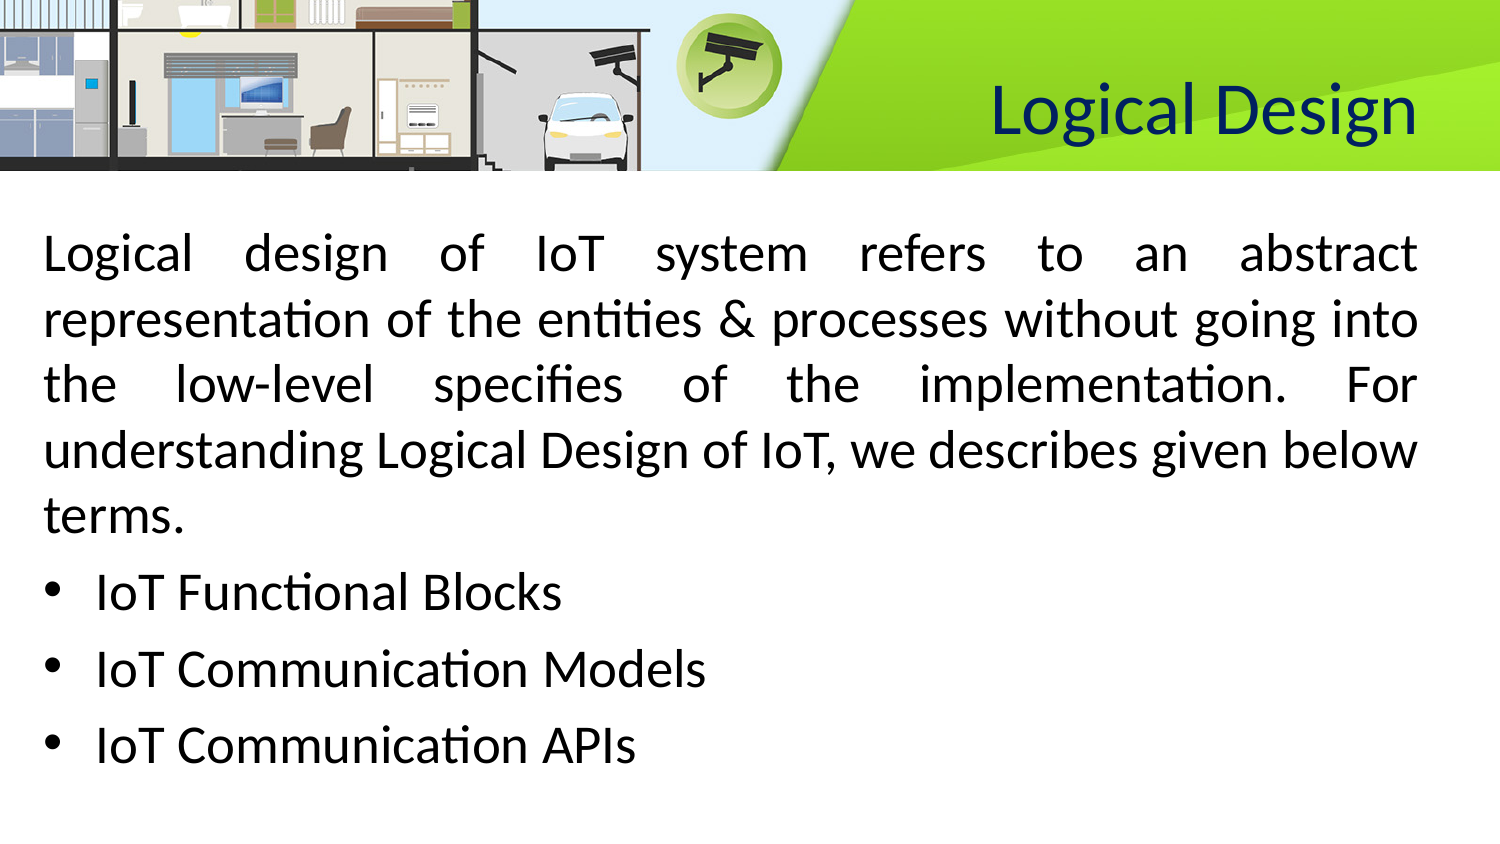

# Logical Design
Logical design of IoT system refers to an abstract representation of the entities & processes without going into the low-level specifies of the implementation. For understanding Logical Design of IoT, we describes given below terms.
IoT Functional Blocks
IoT Communication Models
IoT Communication APIs